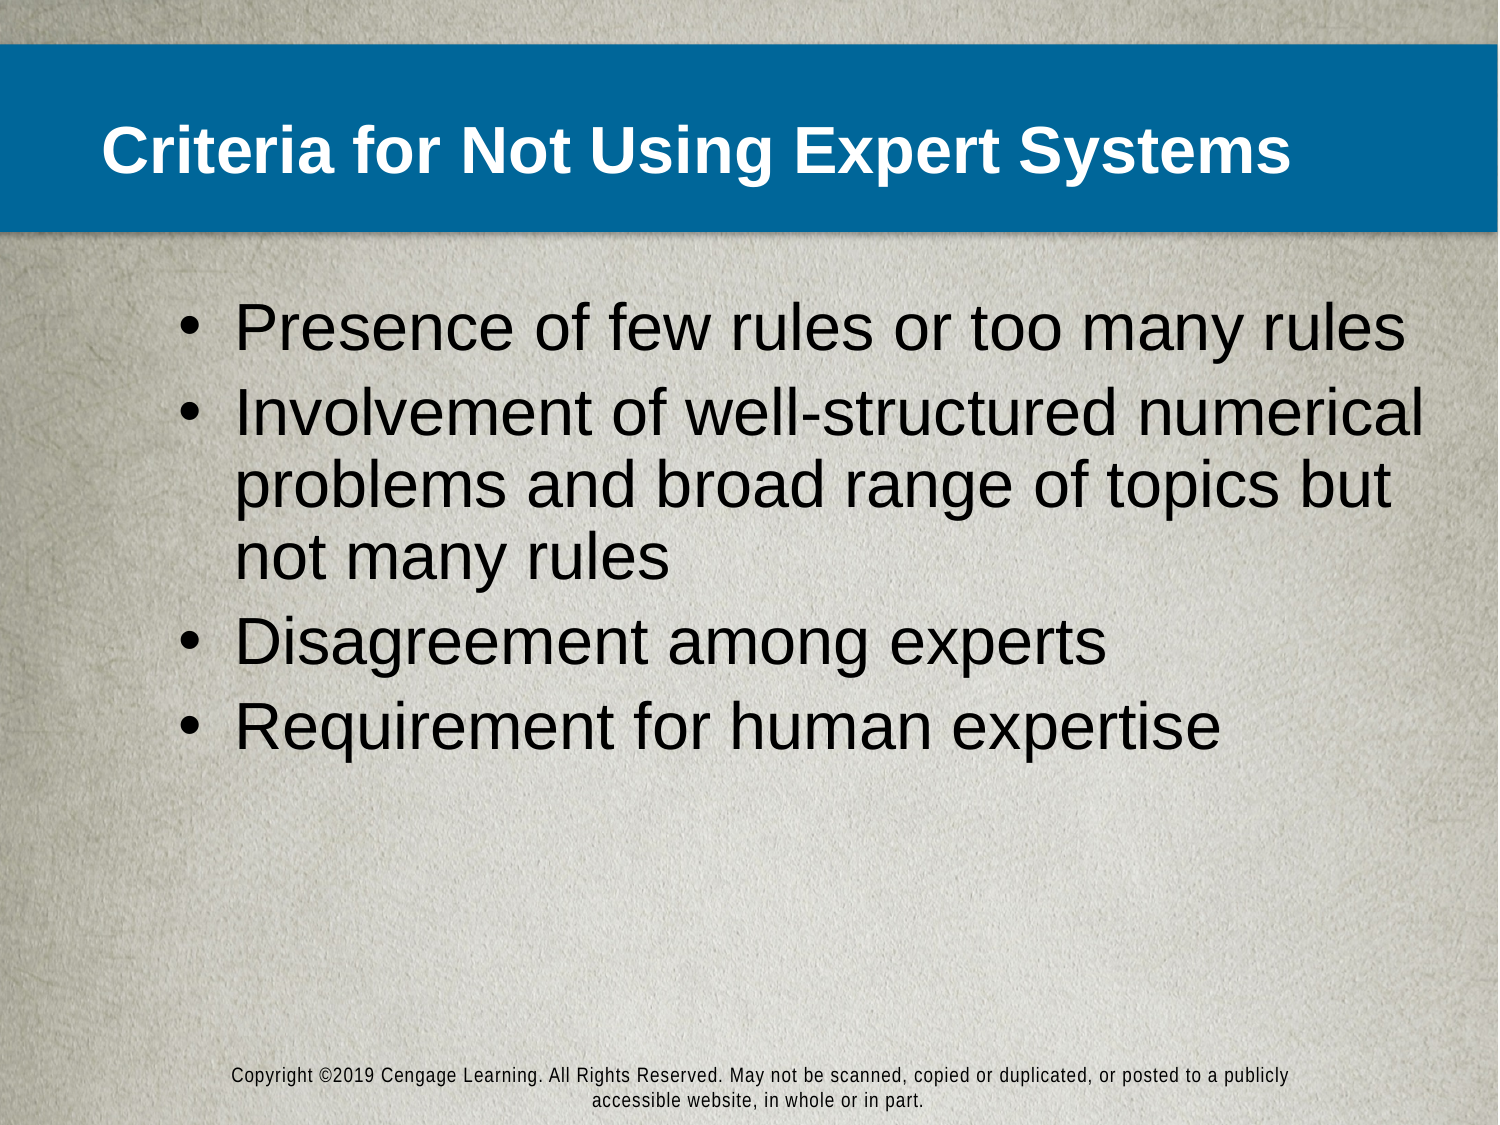

# Criteria for Not Using Expert Systems
Presence of few rules or too many rules
Involvement of well-structured numerical problems and broad range of topics but not many rules
Disagreement among experts
Requirement for human expertise